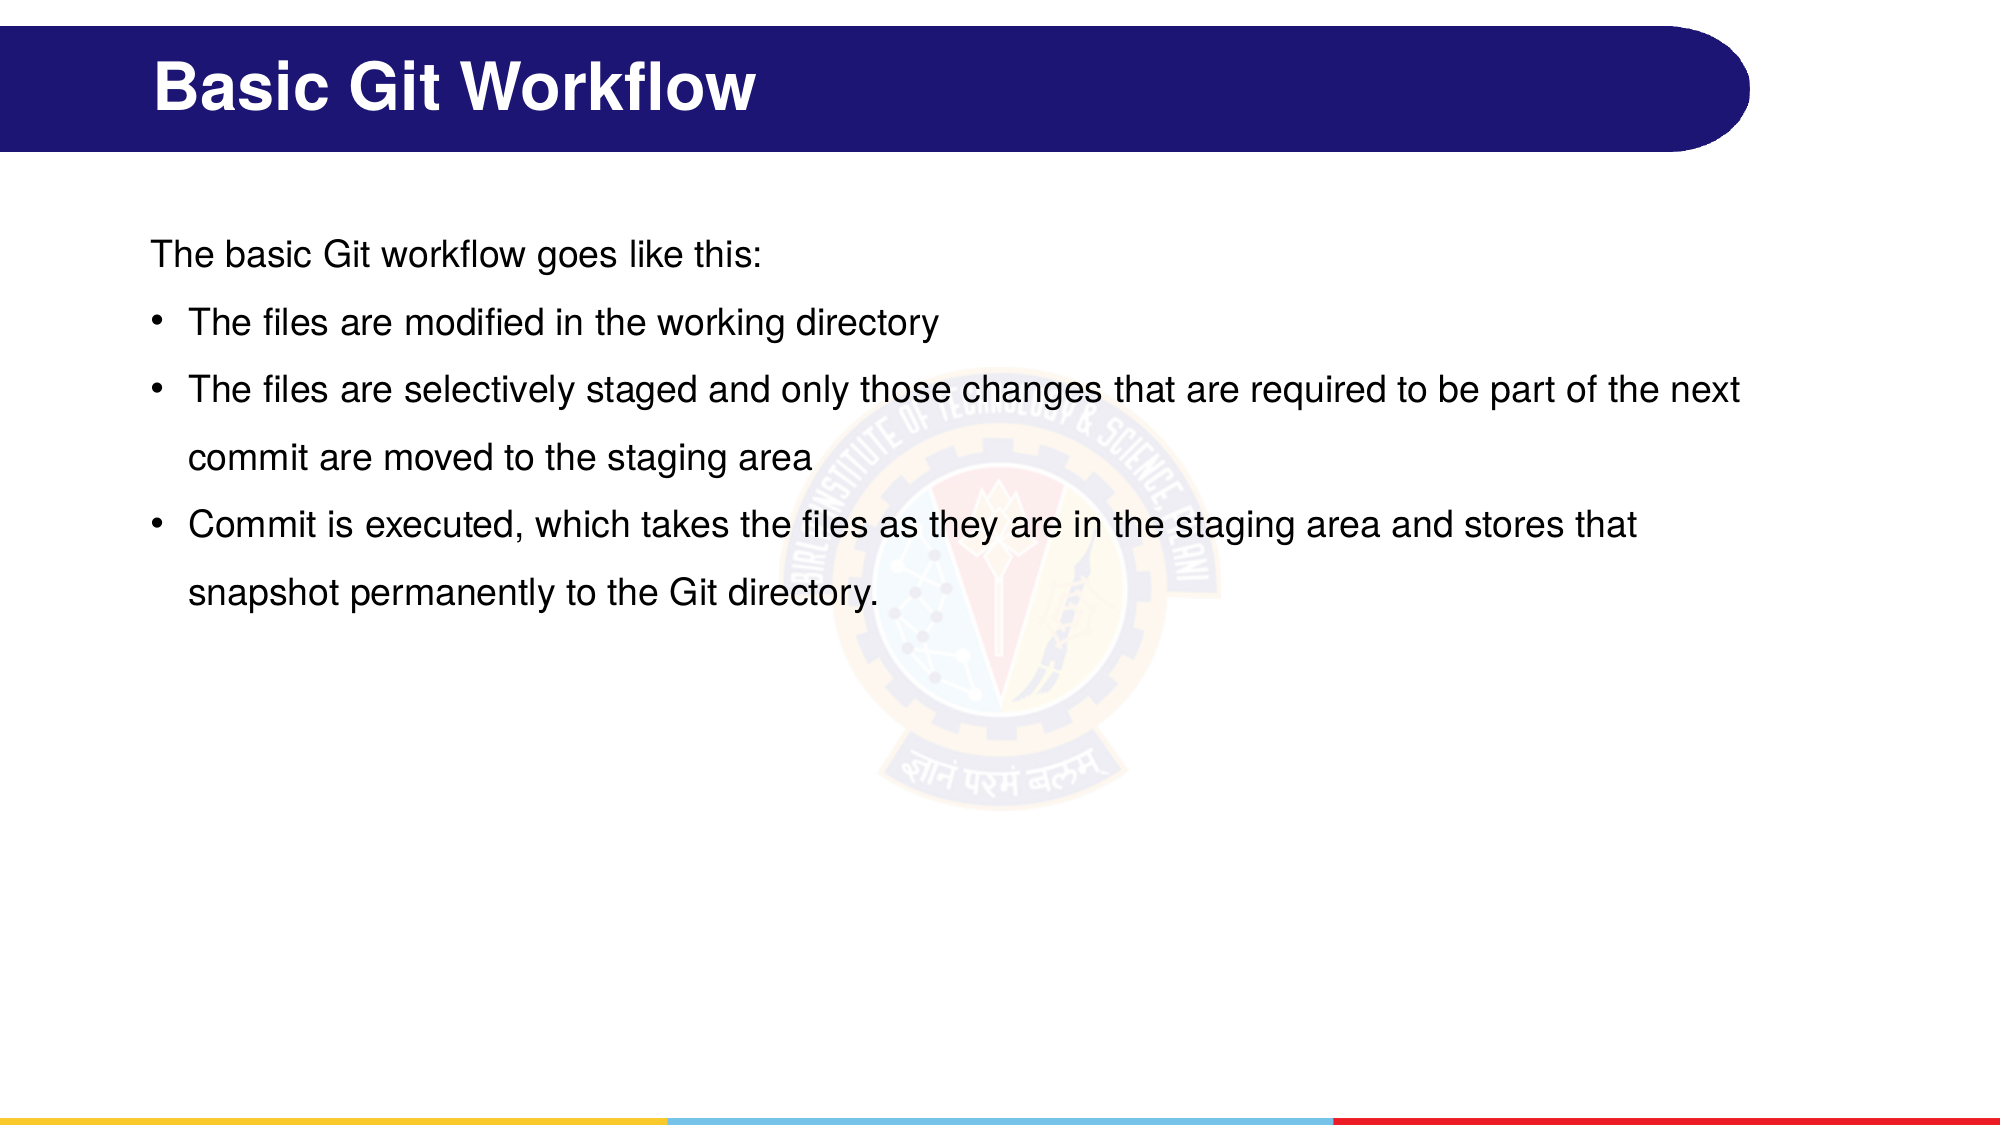

# Basic Git Workflow
The basic Git workflow goes like this:
The files are modified in the working directory
The files are selectively staged and only those changes that are required to be part of the next commit are moved to the staging area
Commit is executed, which takes the files as they are in the staging area and stores that snapshot permanently to the Git directory.